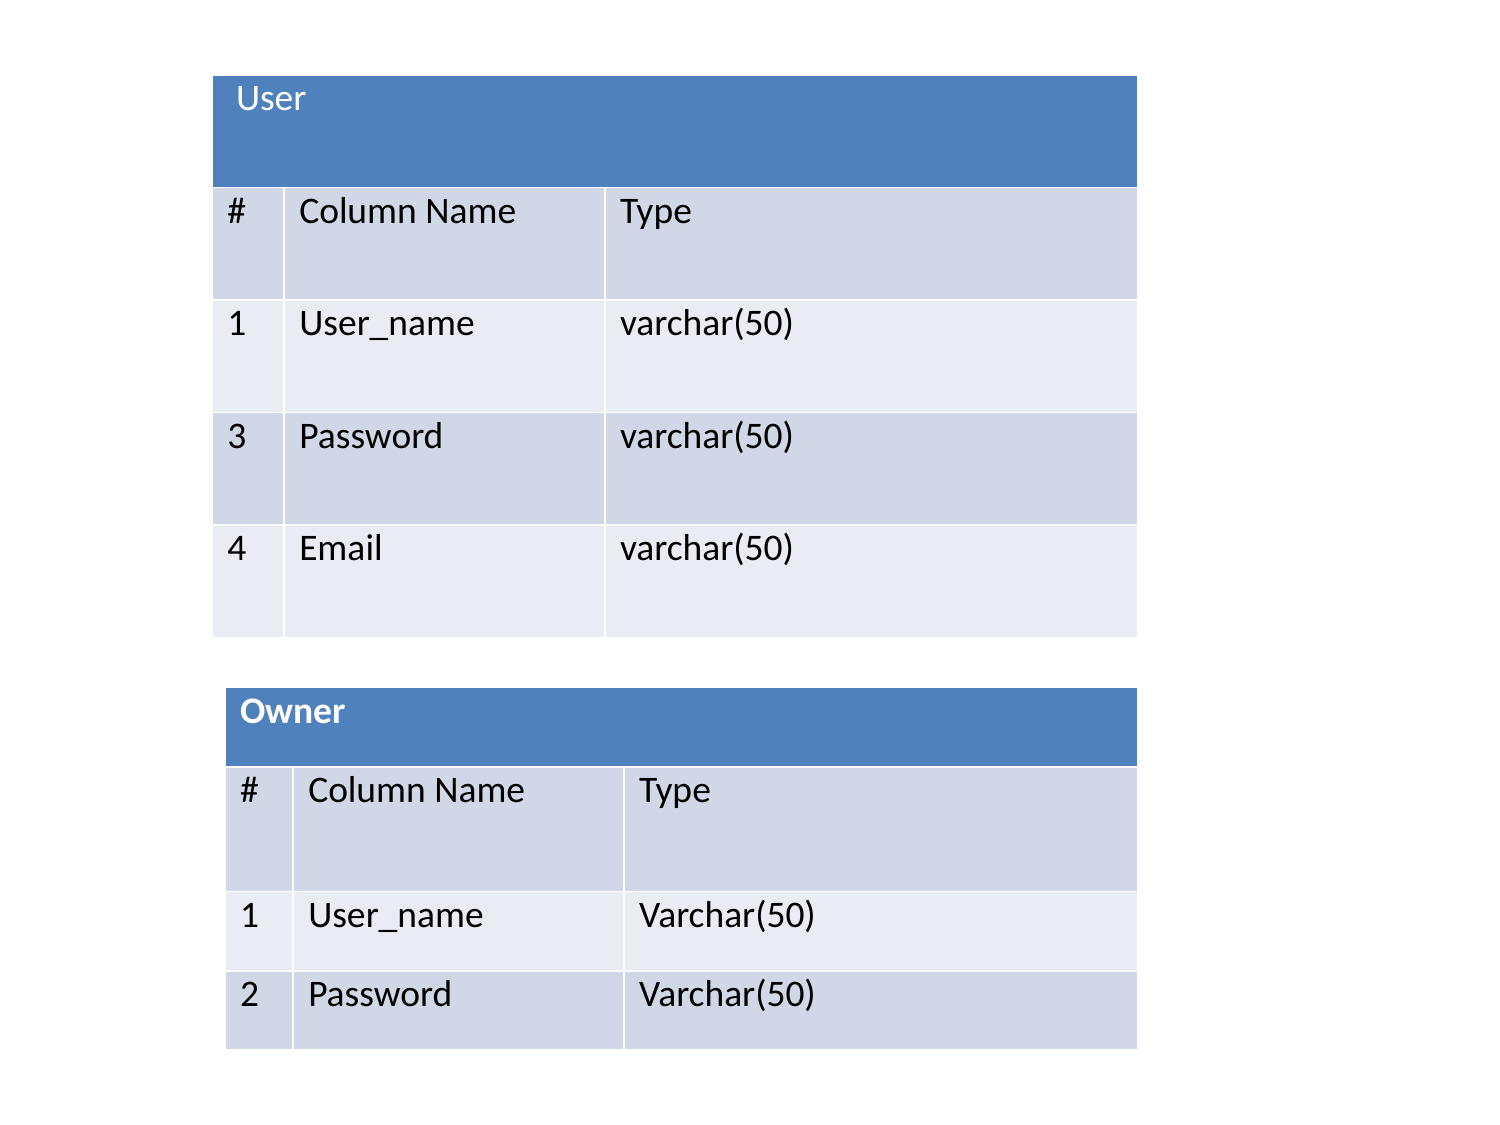

| User |  |  |
| --- | --- | --- |
| # | Column Name | Type |
| 1 | User\_name | varchar(50) |
| 3 | Password | varchar(50) |
| 4 | Email | varchar(50) |
| Owner |  |  |
| --- | --- | --- |
| # | Column Name | Type |
| 1 | User\_name | Varchar(50) |
| 2 | Password | Varchar(50) |